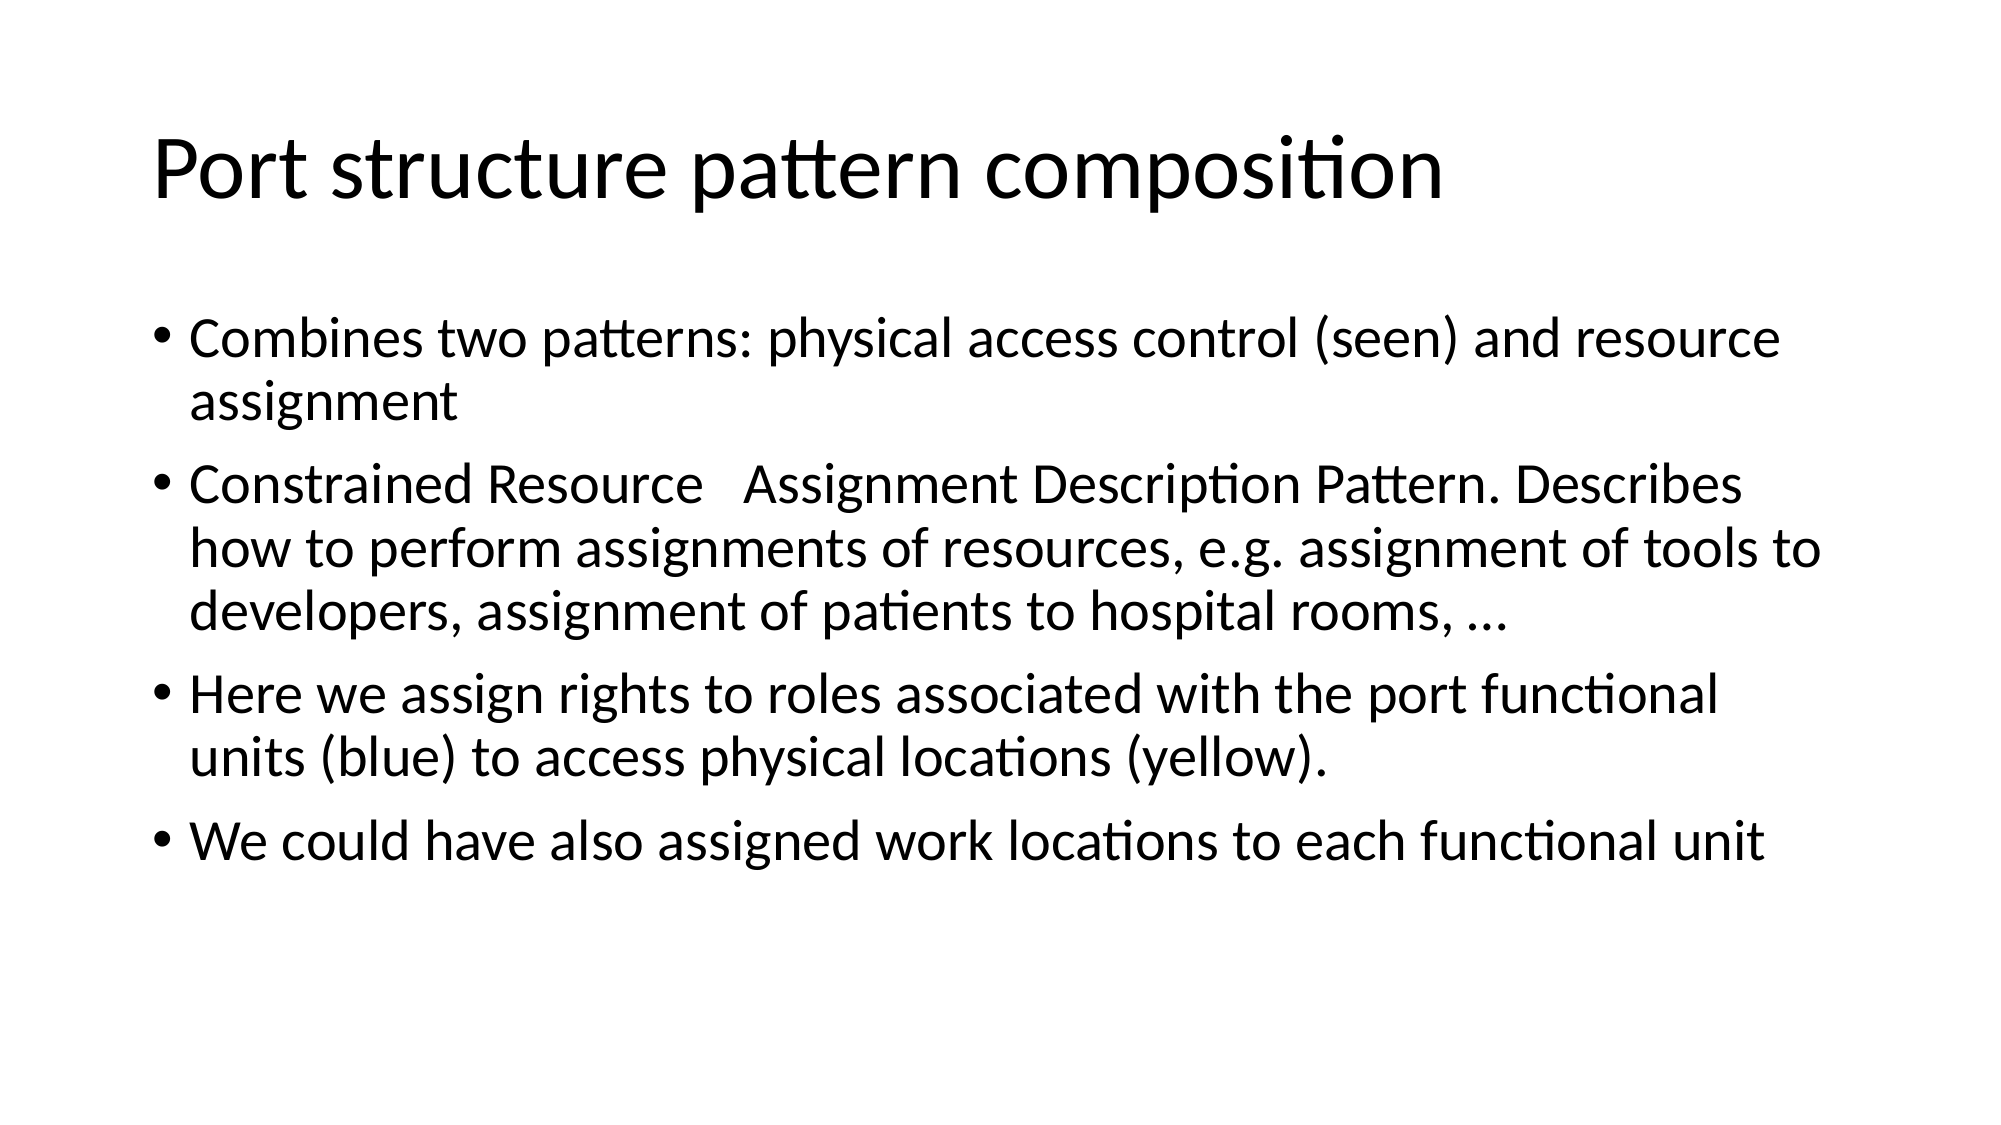

# Port structure pattern composition
Combines two patterns: physical access control (seen) and resource assignment
Constrained Resource   Assignment Description Pattern. Describes how to perform assignments of resources, e.g. assignment of tools to developers, assignment of patients to hospital rooms, …
Here we assign rights to roles associated with the port functional units (blue) to access physical locations (yellow).
We could have also assigned work locations to each functional unit